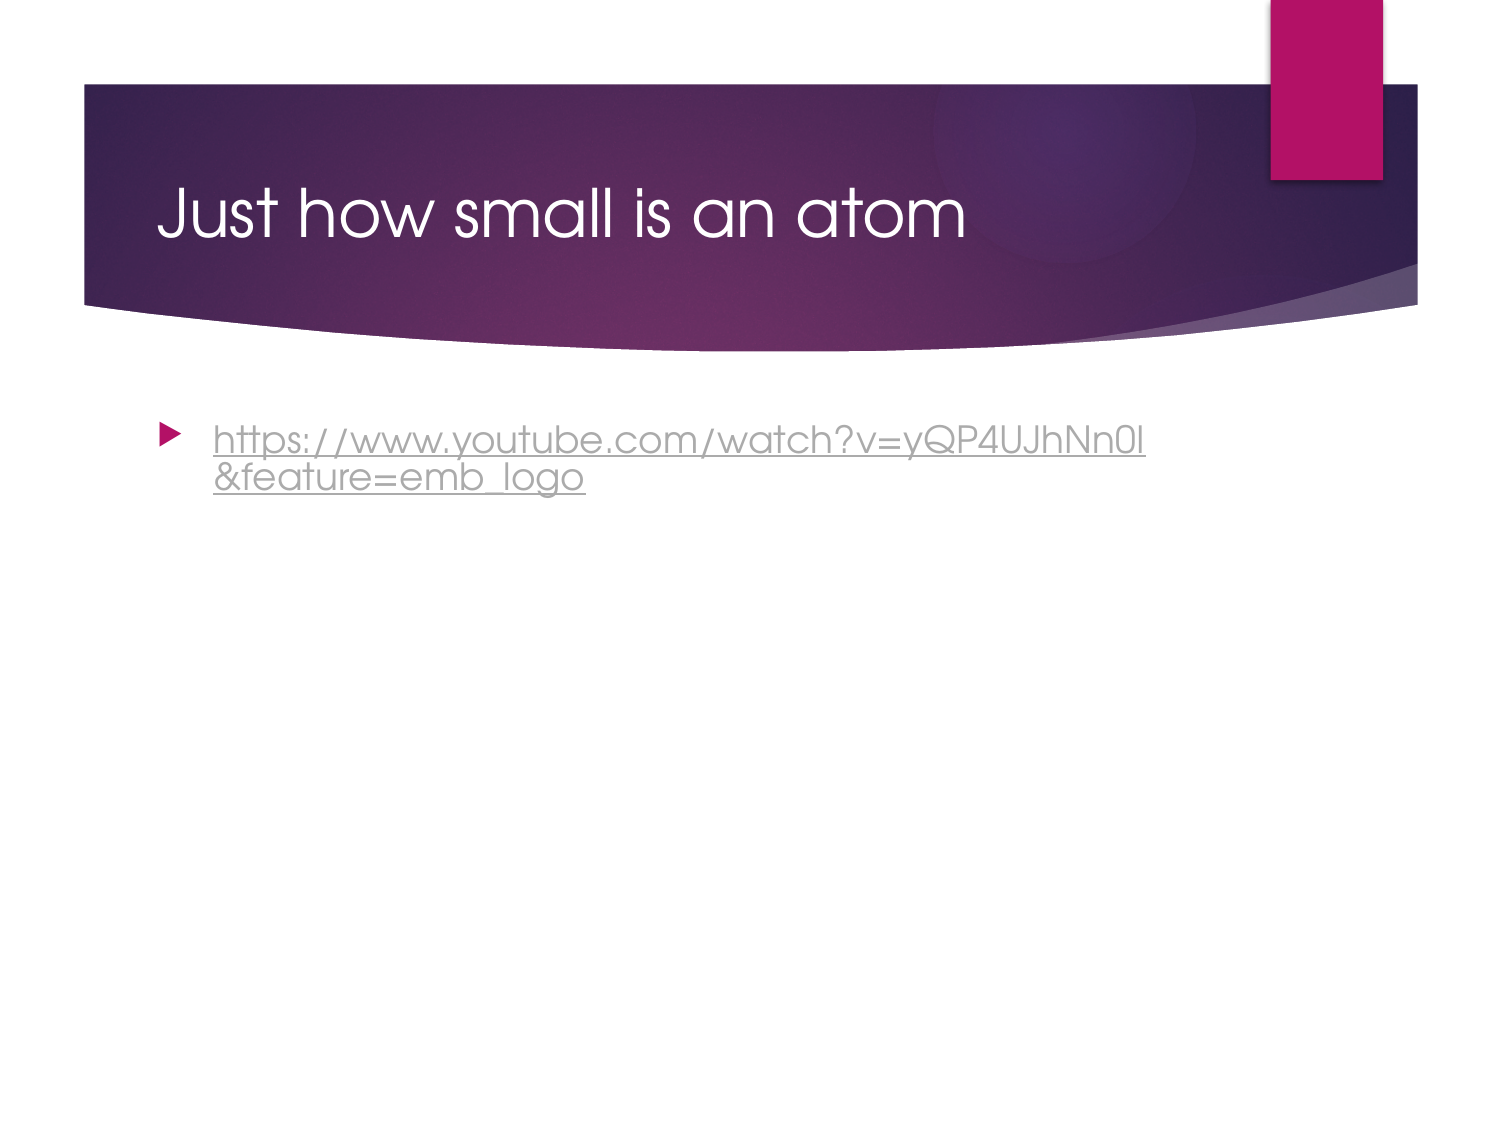

# Just how small is an atom
https://www.youtube.com/watch?v=yQP4UJhNn0I&feature=emb_logo